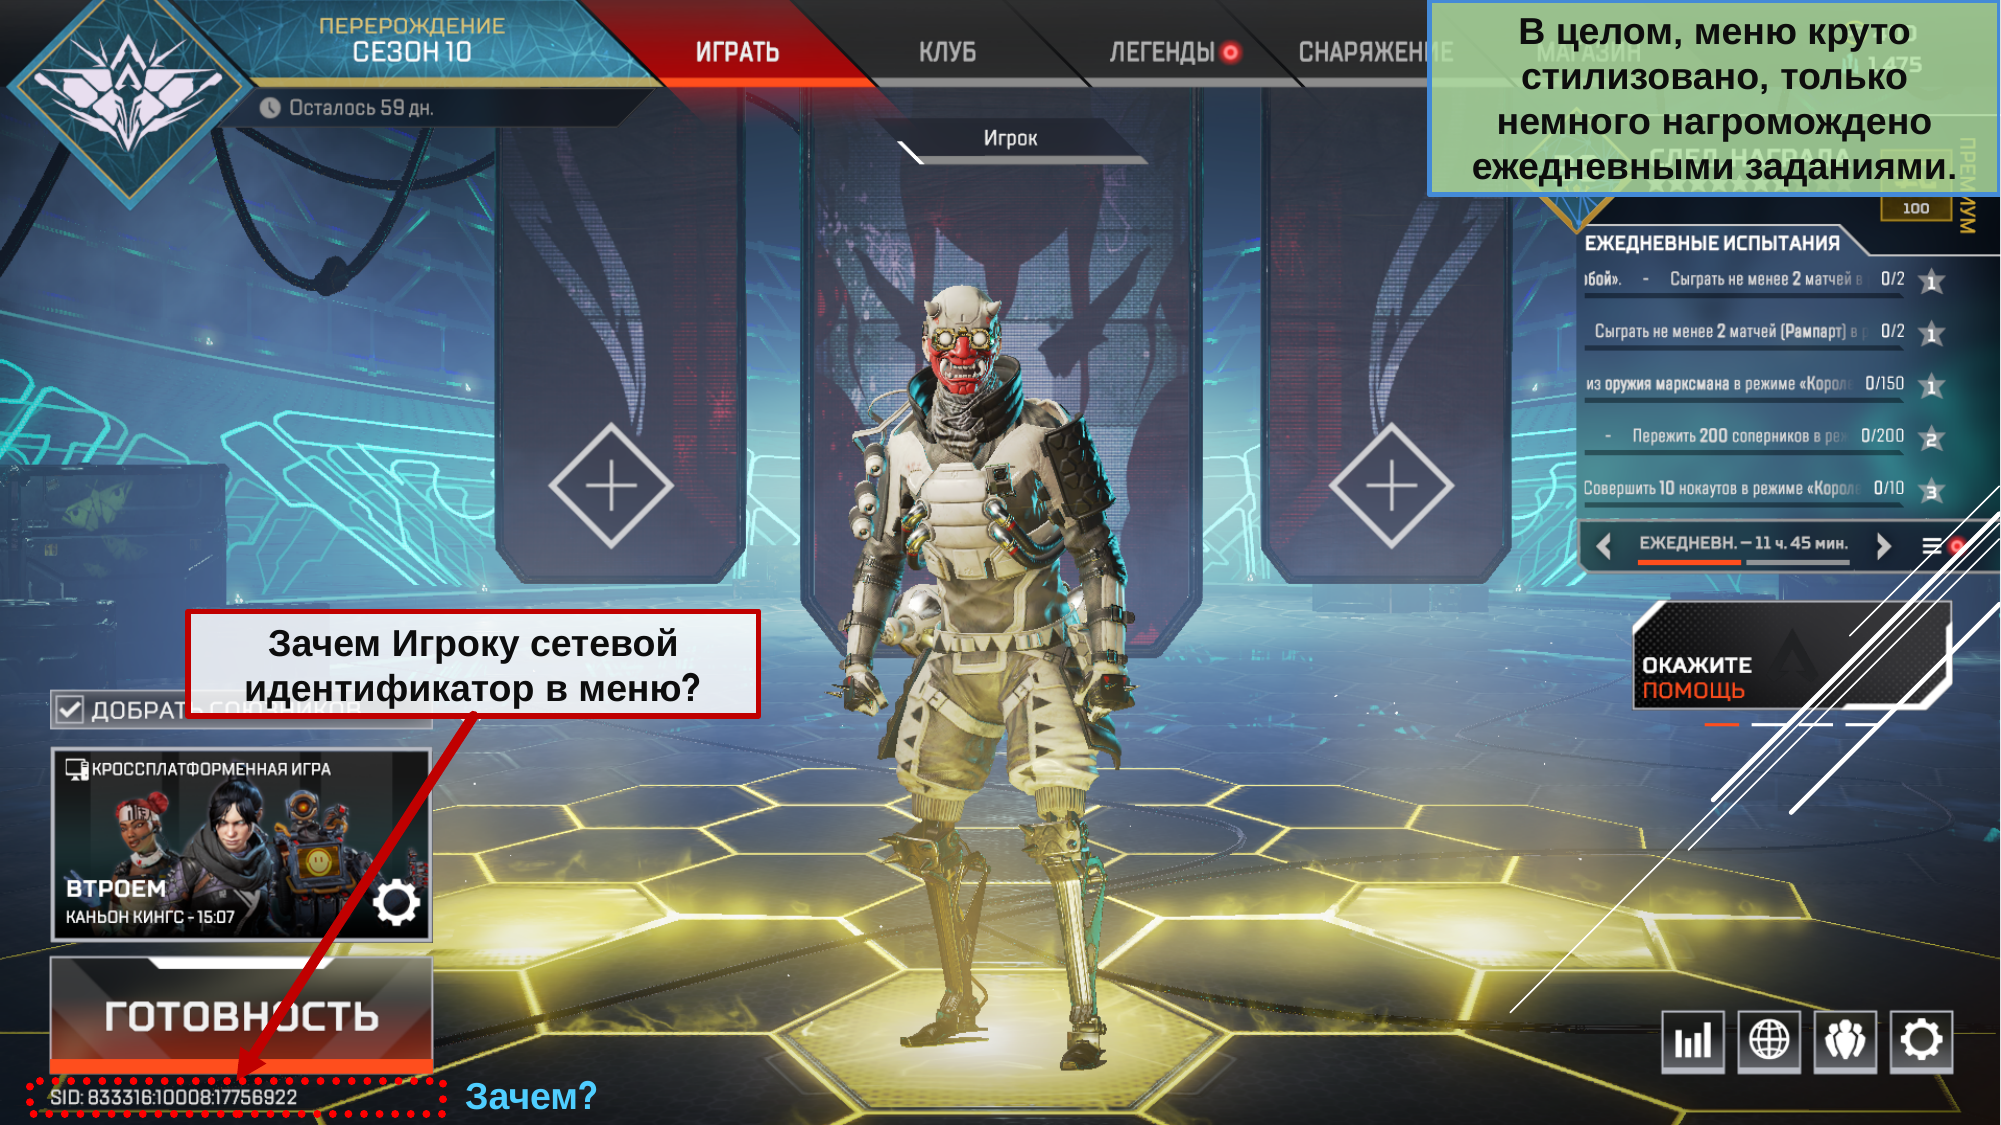

В целом, меню круто стилизовано, только немного нагромождено ежедневными заданиями.
Зачем Игроку сетевой идентификатор в меню?
Зачем?